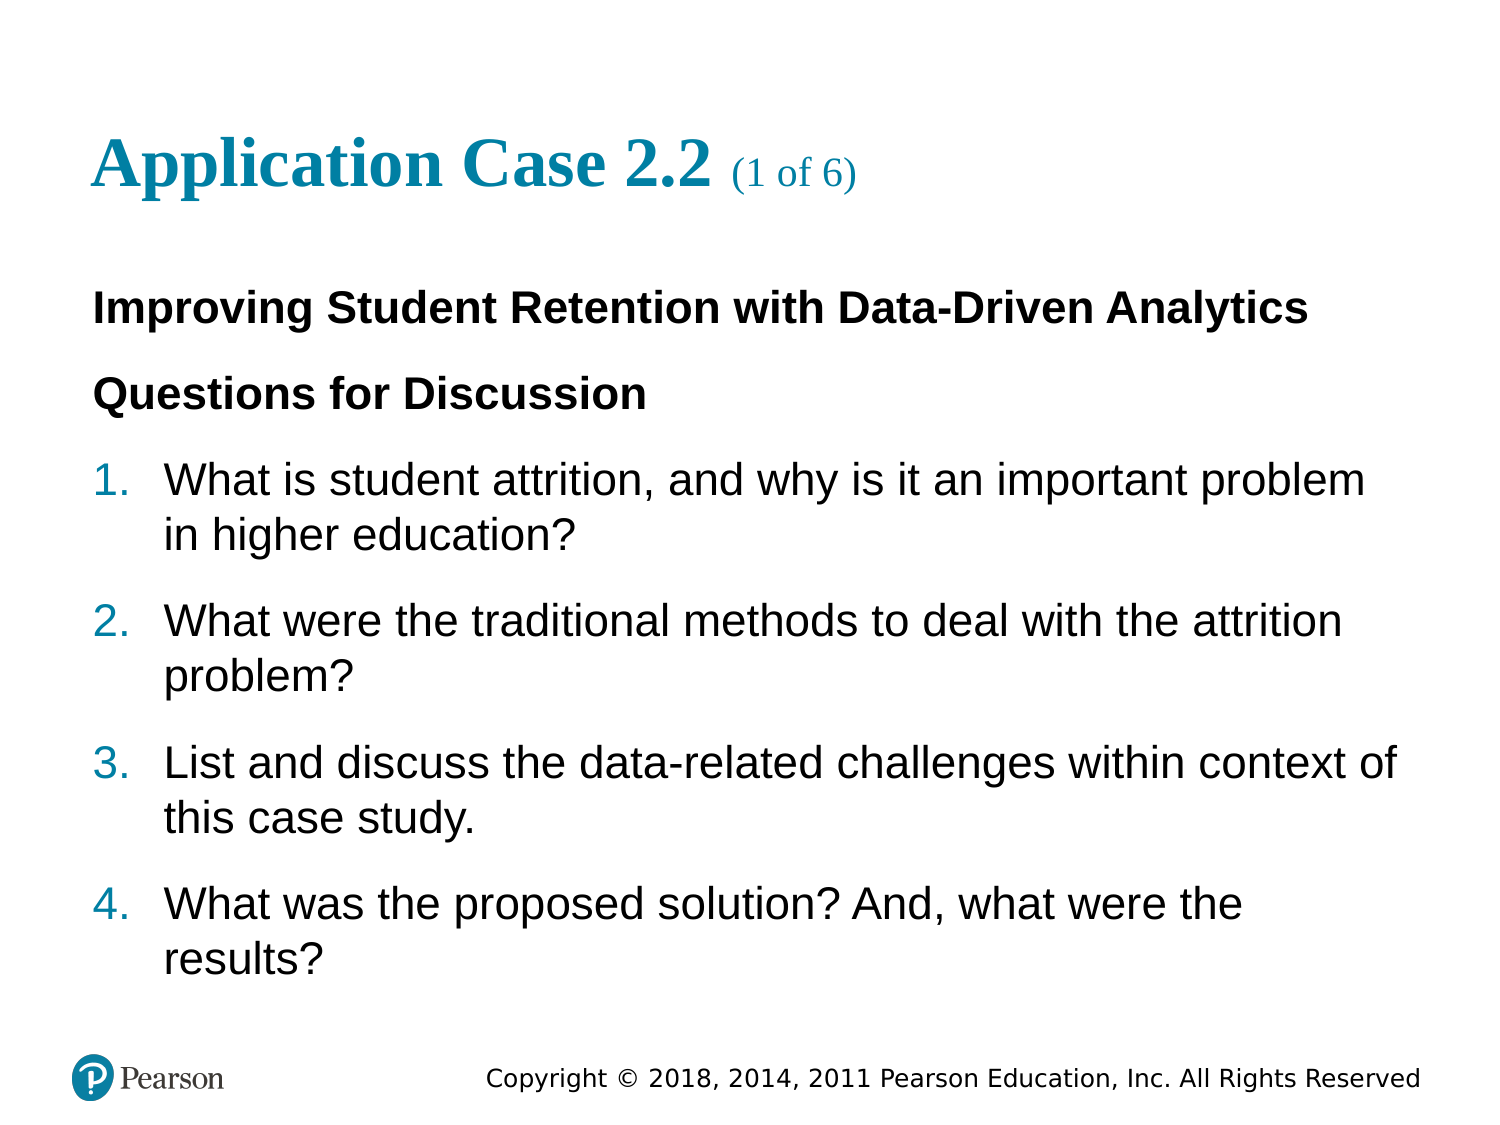

# Application Case 2.2 (1 of 6)
Improving Student Retention with Data-Driven Analytics
Questions for Discussion
What is student attrition, and why is it an important problem in higher education?
What were the traditional methods to deal with the attrition problem?
List and discuss the data-related challenges within context of this case study.
What was the proposed solution? And, what were the results?